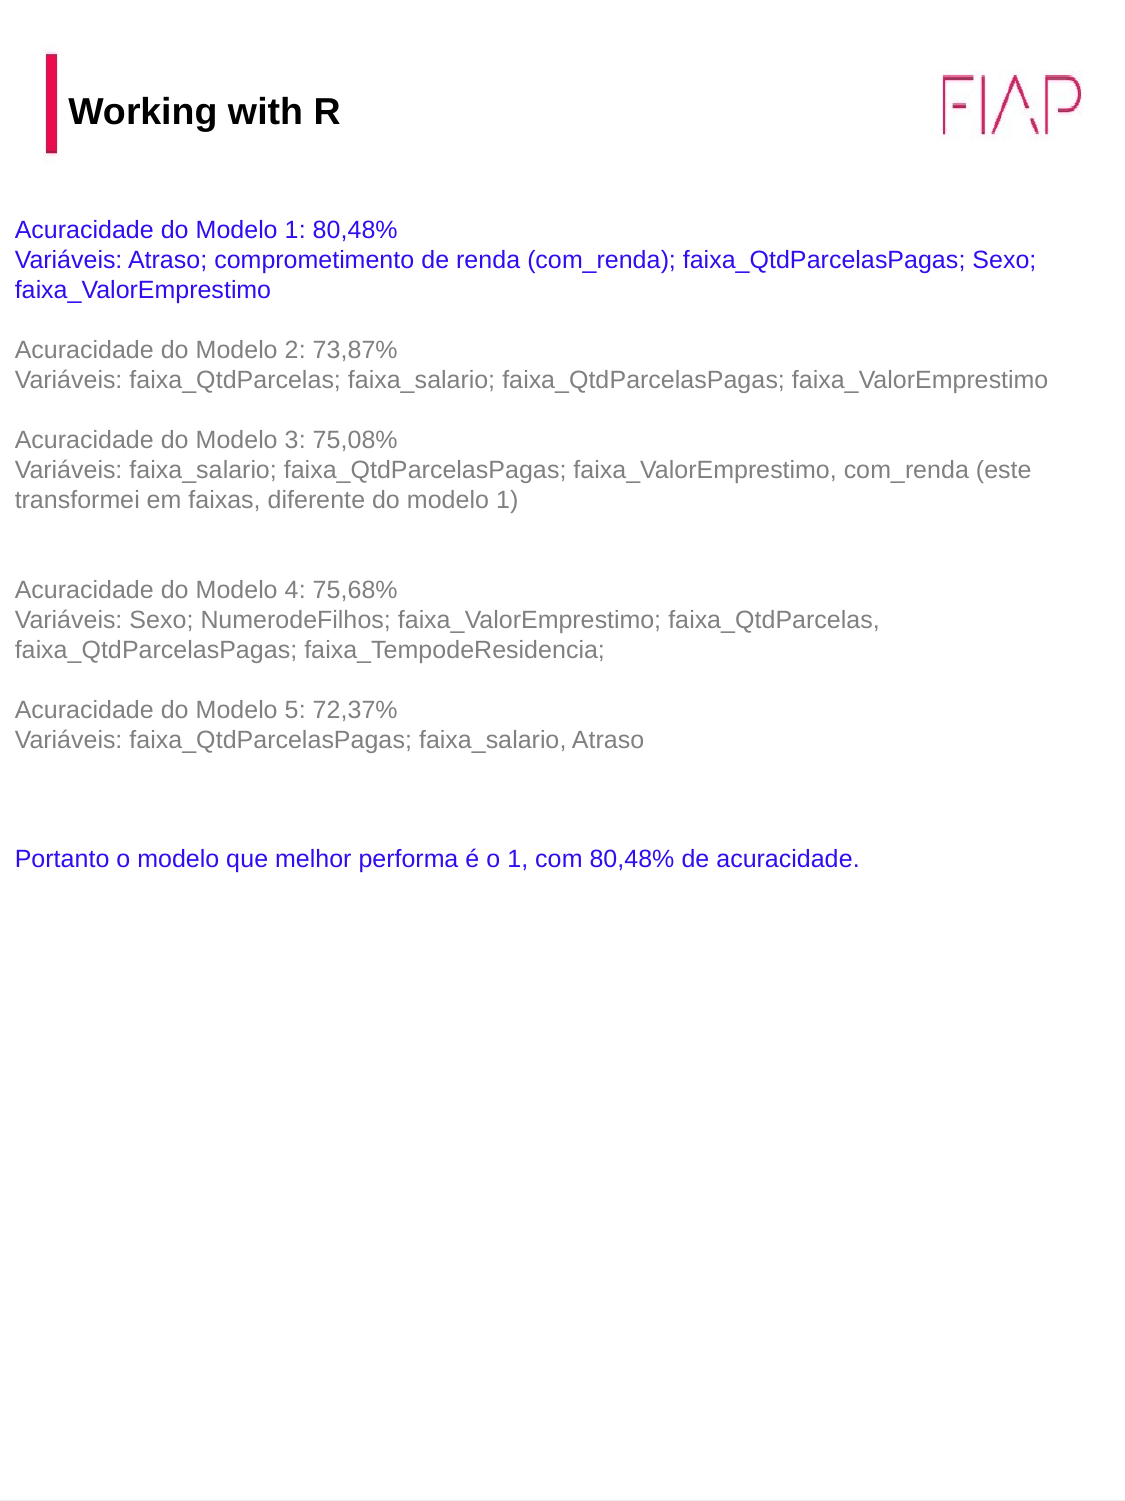

# Working with R
Acuracidade do Modelo 1: 80,48%
Variáveis: Atraso; comprometimento de renda (com_renda); faixa_QtdParcelasPagas; Sexo; faixa_ValorEmprestimo

Acuracidade do Modelo 2: 73,87%
Variáveis: faixa_QtdParcelas; faixa_salario; faixa_QtdParcelasPagas; faixa_ValorEmprestimo

Acuracidade do Modelo 3: 75,08%
Variáveis: faixa_salario; faixa_QtdParcelasPagas; faixa_ValorEmprestimo, com_renda (este transformei em faixas, diferente do modelo 1)

Acuracidade do Modelo 4: 75,68%
Variáveis: Sexo; NumerodeFilhos; faixa_ValorEmprestimo; faixa_QtdParcelas, faixa_QtdParcelasPagas; faixa_TempodeResidencia;

Acuracidade do Modelo 5: 72,37%
Variáveis: faixa_QtdParcelasPagas; faixa_salario, Atraso

Portanto o modelo que melhor performa é o 1, com 80,48% de acuracidade.